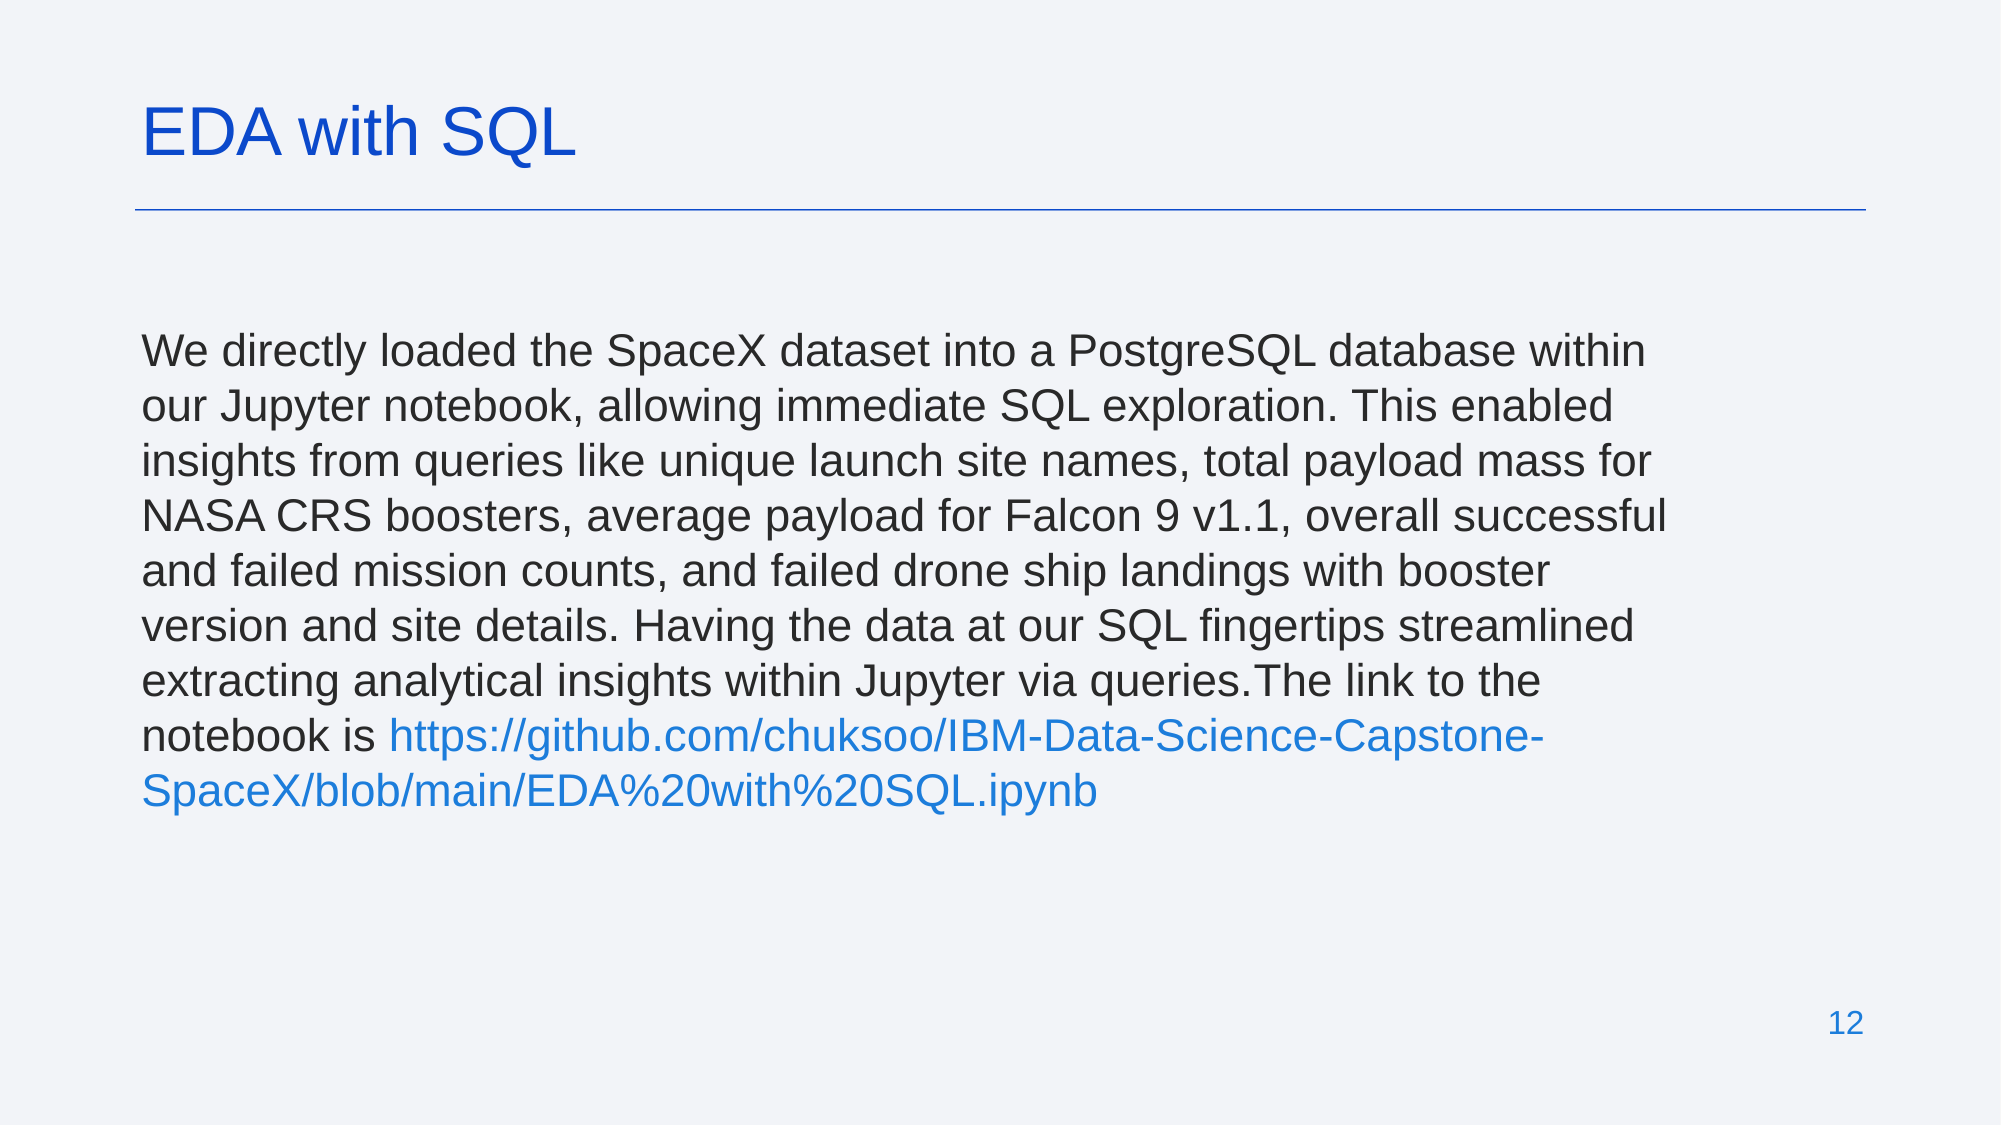

EDA with SQL

We directly loaded the SpaceX dataset into a PostgreSQL database within our Jupyter notebook, allowing immediate SQL exploration. This enabled insights from queries like unique launch site names, total payload mass for NASA CRS boosters, average payload for Falcon 9 v1.1, overall successful and failed mission counts, and failed drone ship landings with booster version and site details. Having the data at our SQL fingertips streamlined extracting analytical insights within Jupyter via queries.The link to the notebook is https://github.com/chuksoo/IBM-Data-Science-Capstone-SpaceX/blob/main/EDA%20with%20SQL.ipynb

12